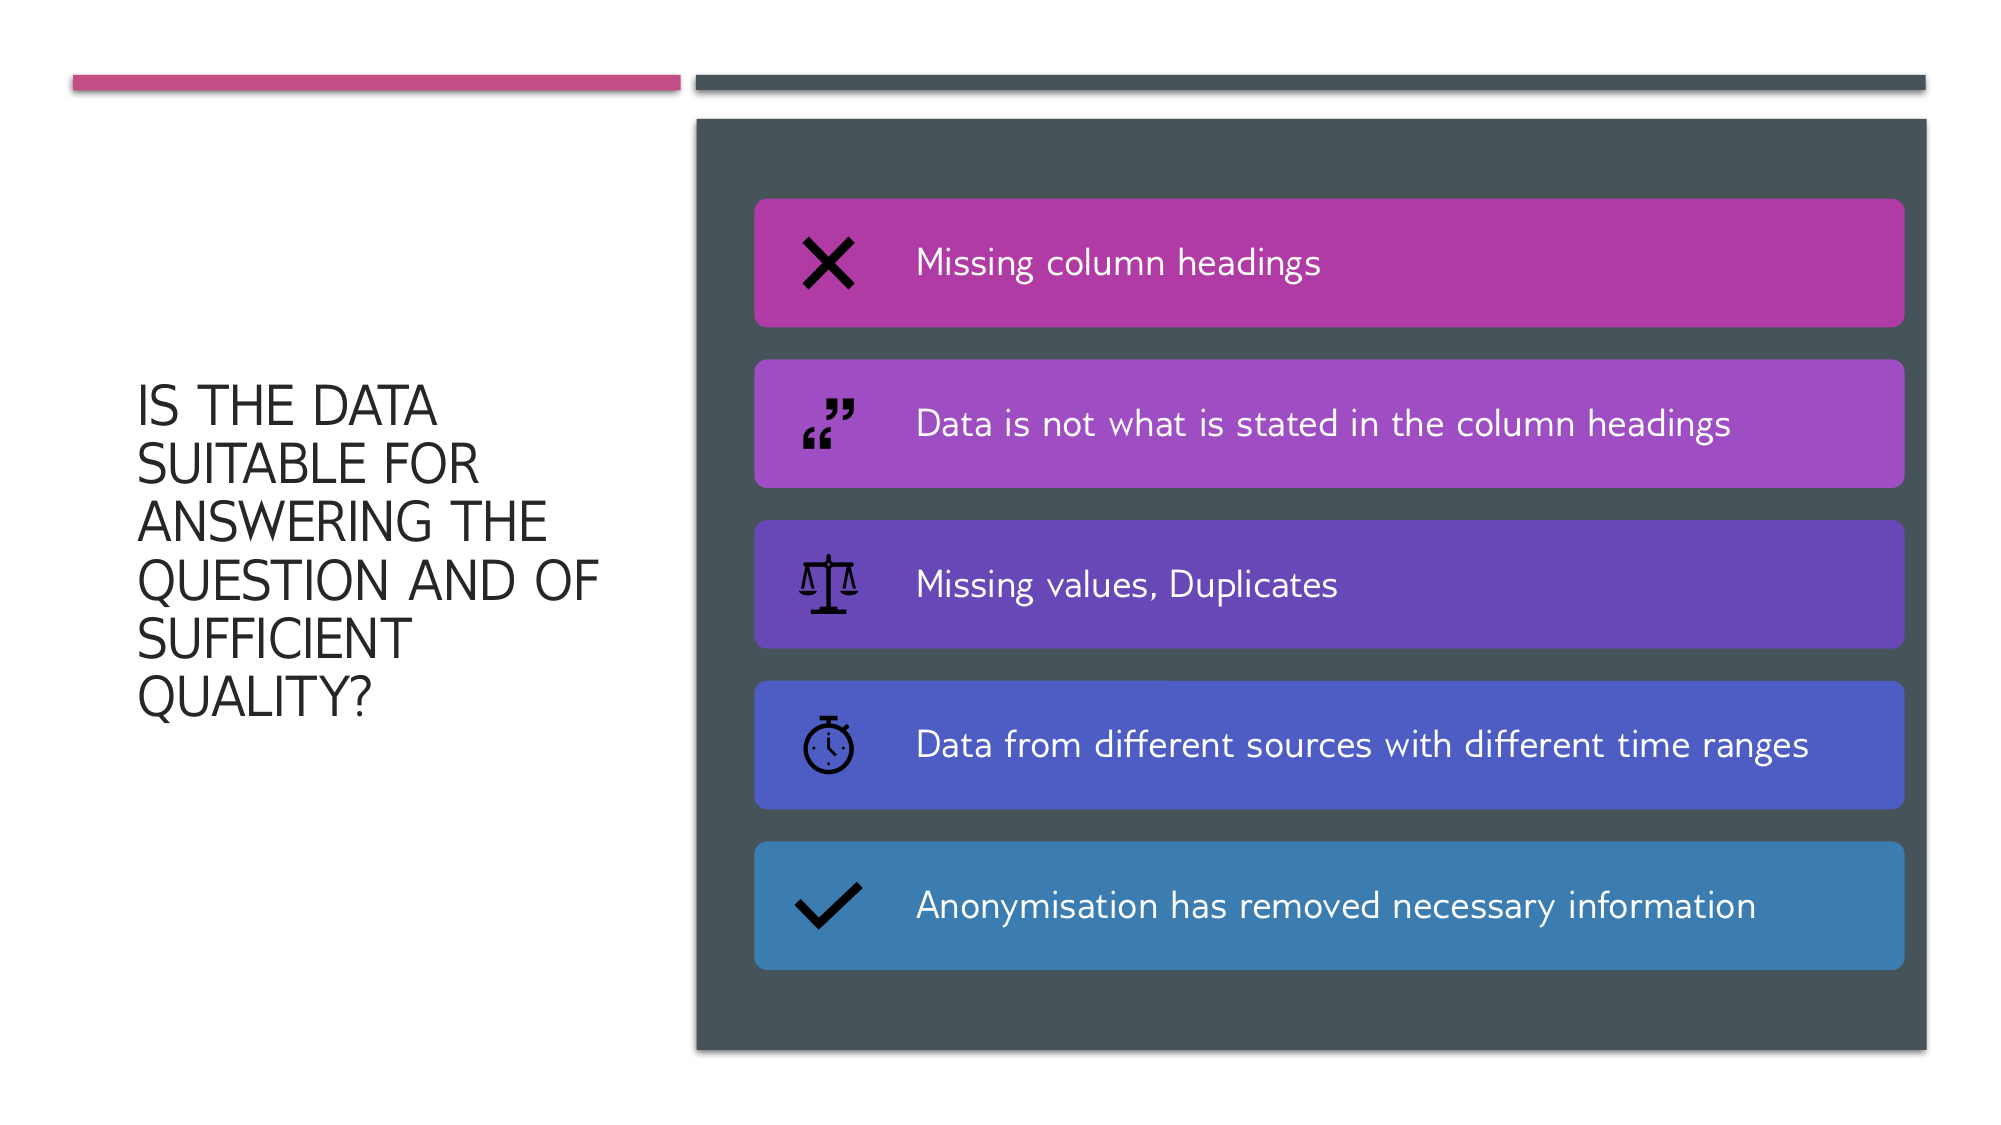

# Is the data suitable for answering the question and of sufficient quality?
Missing column headings
Data is not what is stated in the column headings
Missing values, Duplicates
Data from different sources with different time ranges
Anonymisation has removed necessary information